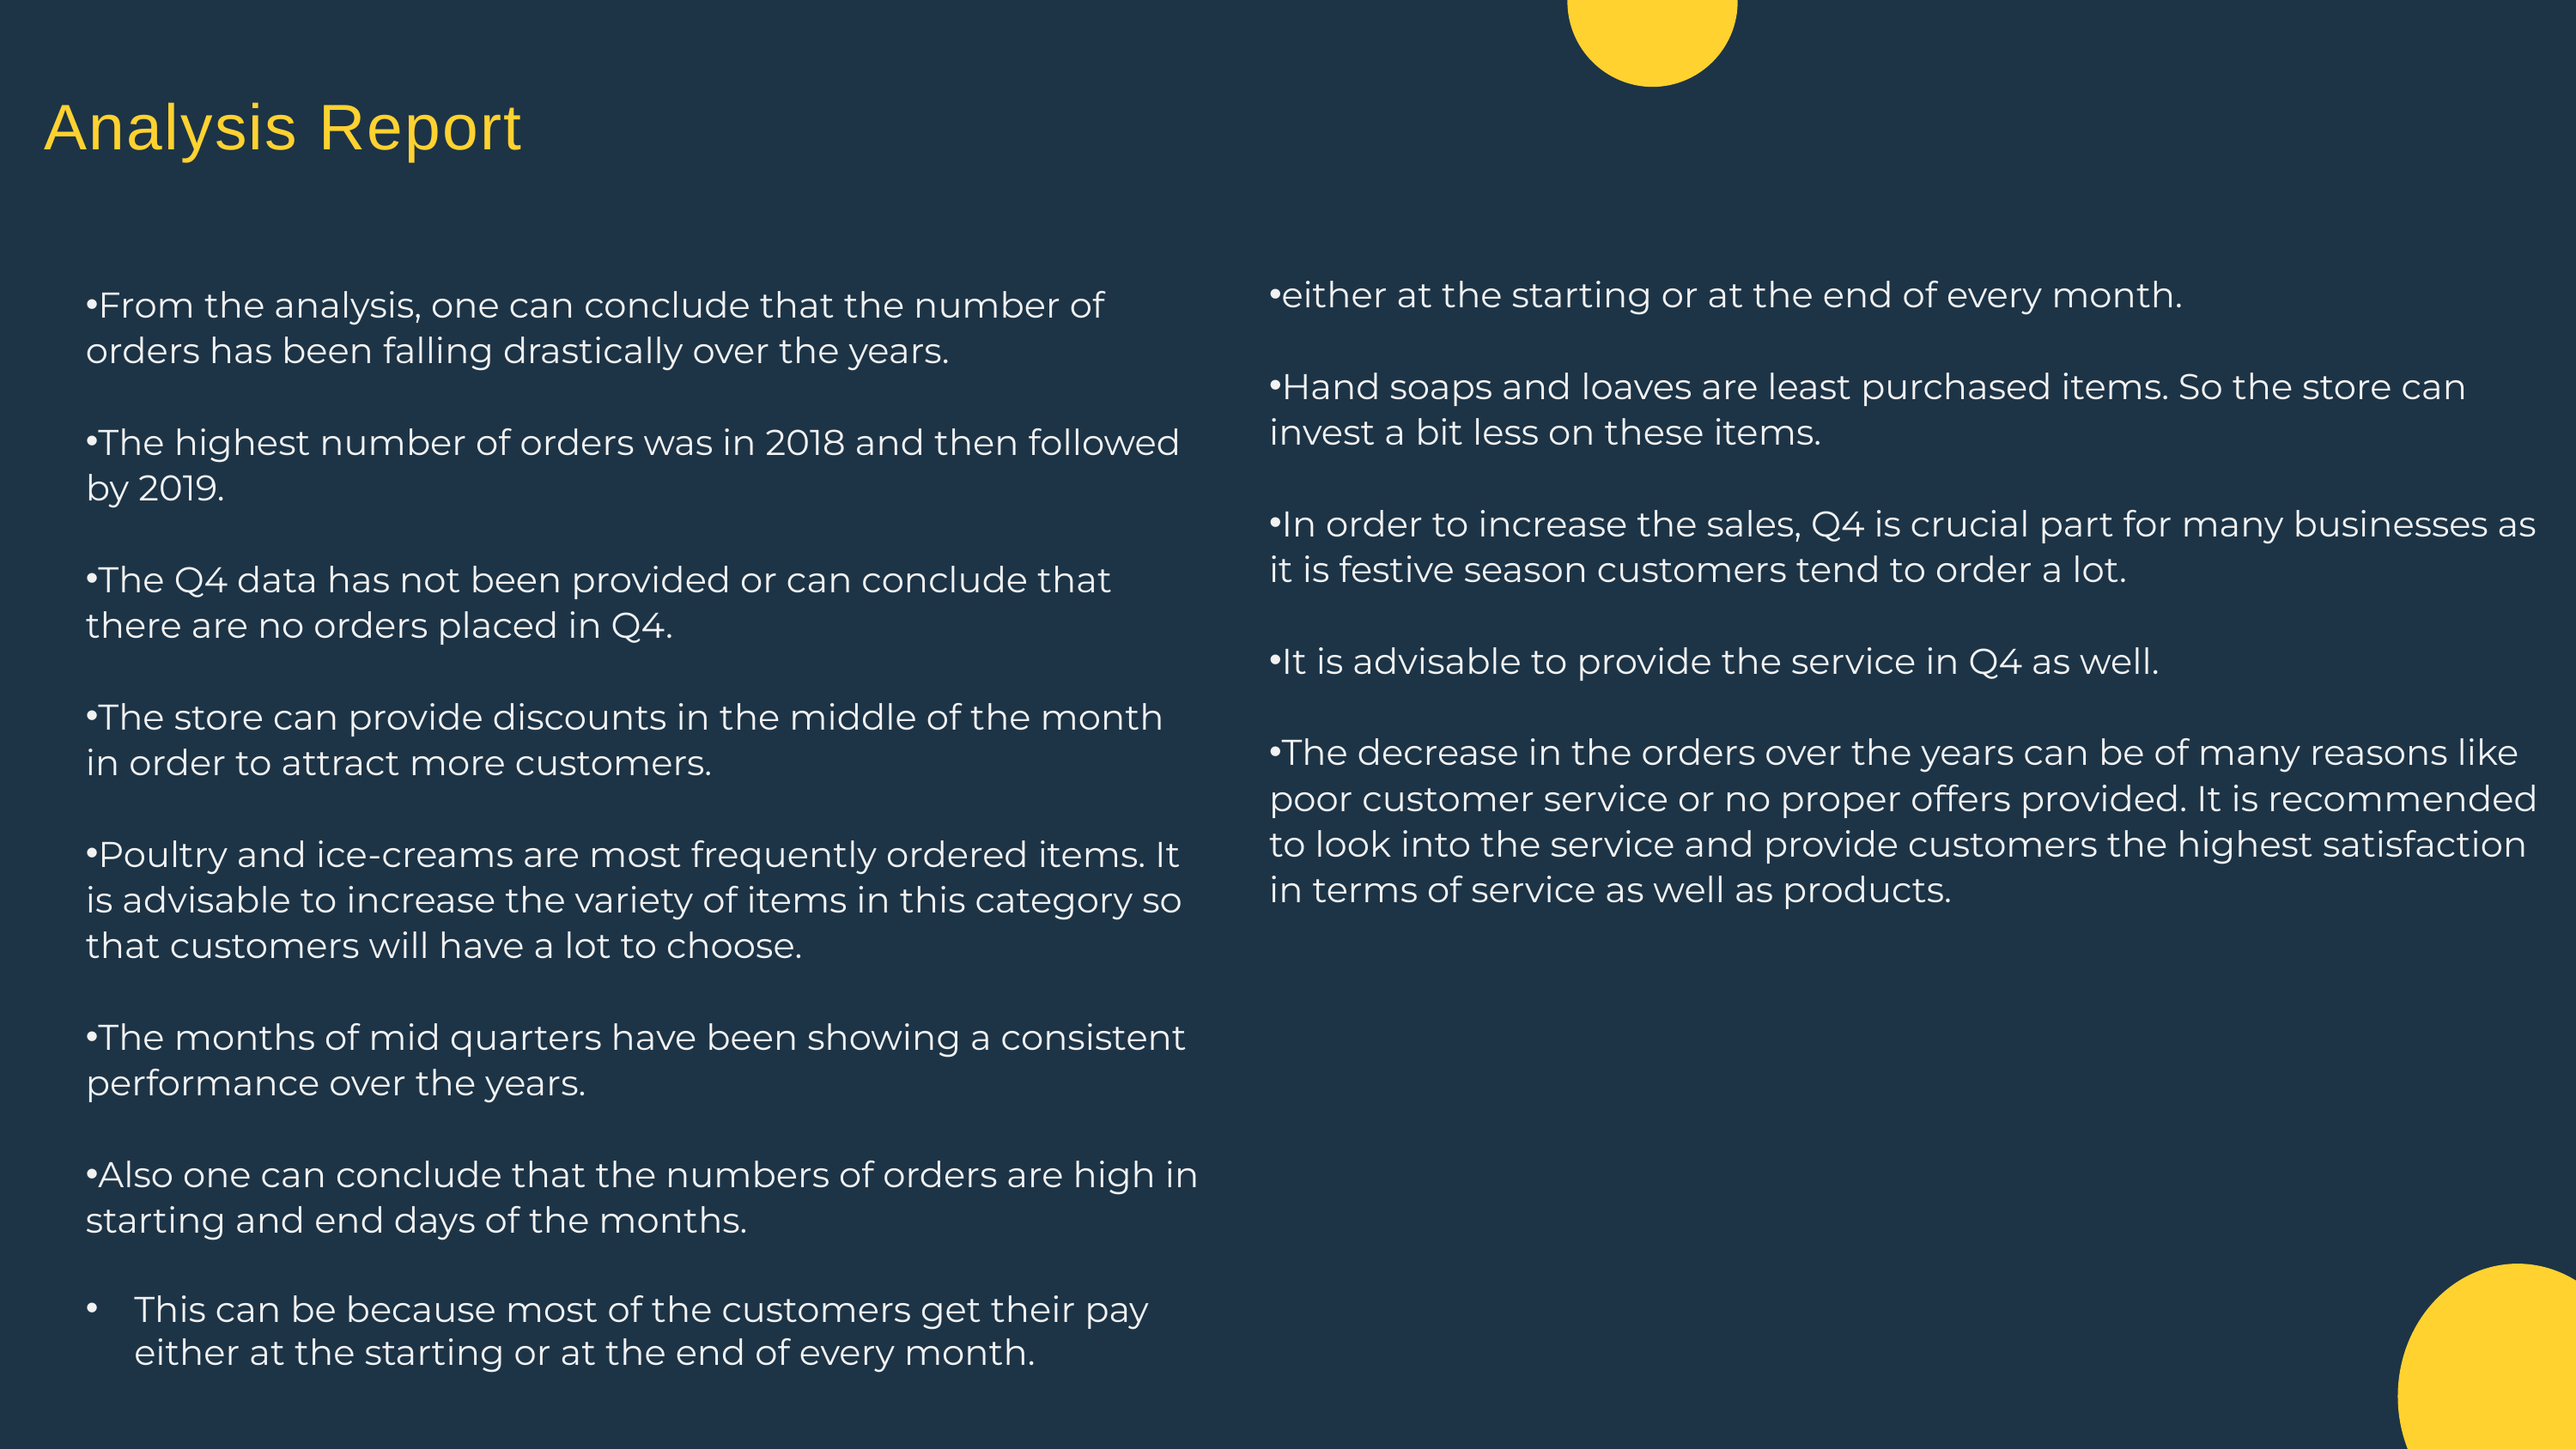

Analysis Report

From the analysis, one can conclude that the number of orders has been falling drastically over the years.

The highest number of orders was in 2018 and then followed by 2019.

The Q4 data has not been provided or can conclude that there are no orders placed in Q4.

The store can provide discounts in the middle of the month in order to attract more customers.

Poultry and ice-creams are most frequently ordered items. It is advisable to increase the variety of items in this category so that customers will have a lot to choose.

The months of mid quarters have been showing a consistent performance over the years.

Also one can conclude that the numbers of orders are high in starting and end days of the months.

This can be because most of the customers get their pay either at the starting or at the end of every month.

either at the starting or at the end of every month.

Hand soaps and loaves are least purchased items. So the store can invest a bit less on these items.

In order to increase the sales, Q4 is crucial part for many businesses as it is festive season customers tend to order a lot.

It is advisable to provide the service in Q4 as well.

The decrease in the orders over the years can be of many reasons like poor customer service or no proper offers provided. It is recommended to look into the service and provide customers the highest satisfaction in terms of service as well as products.